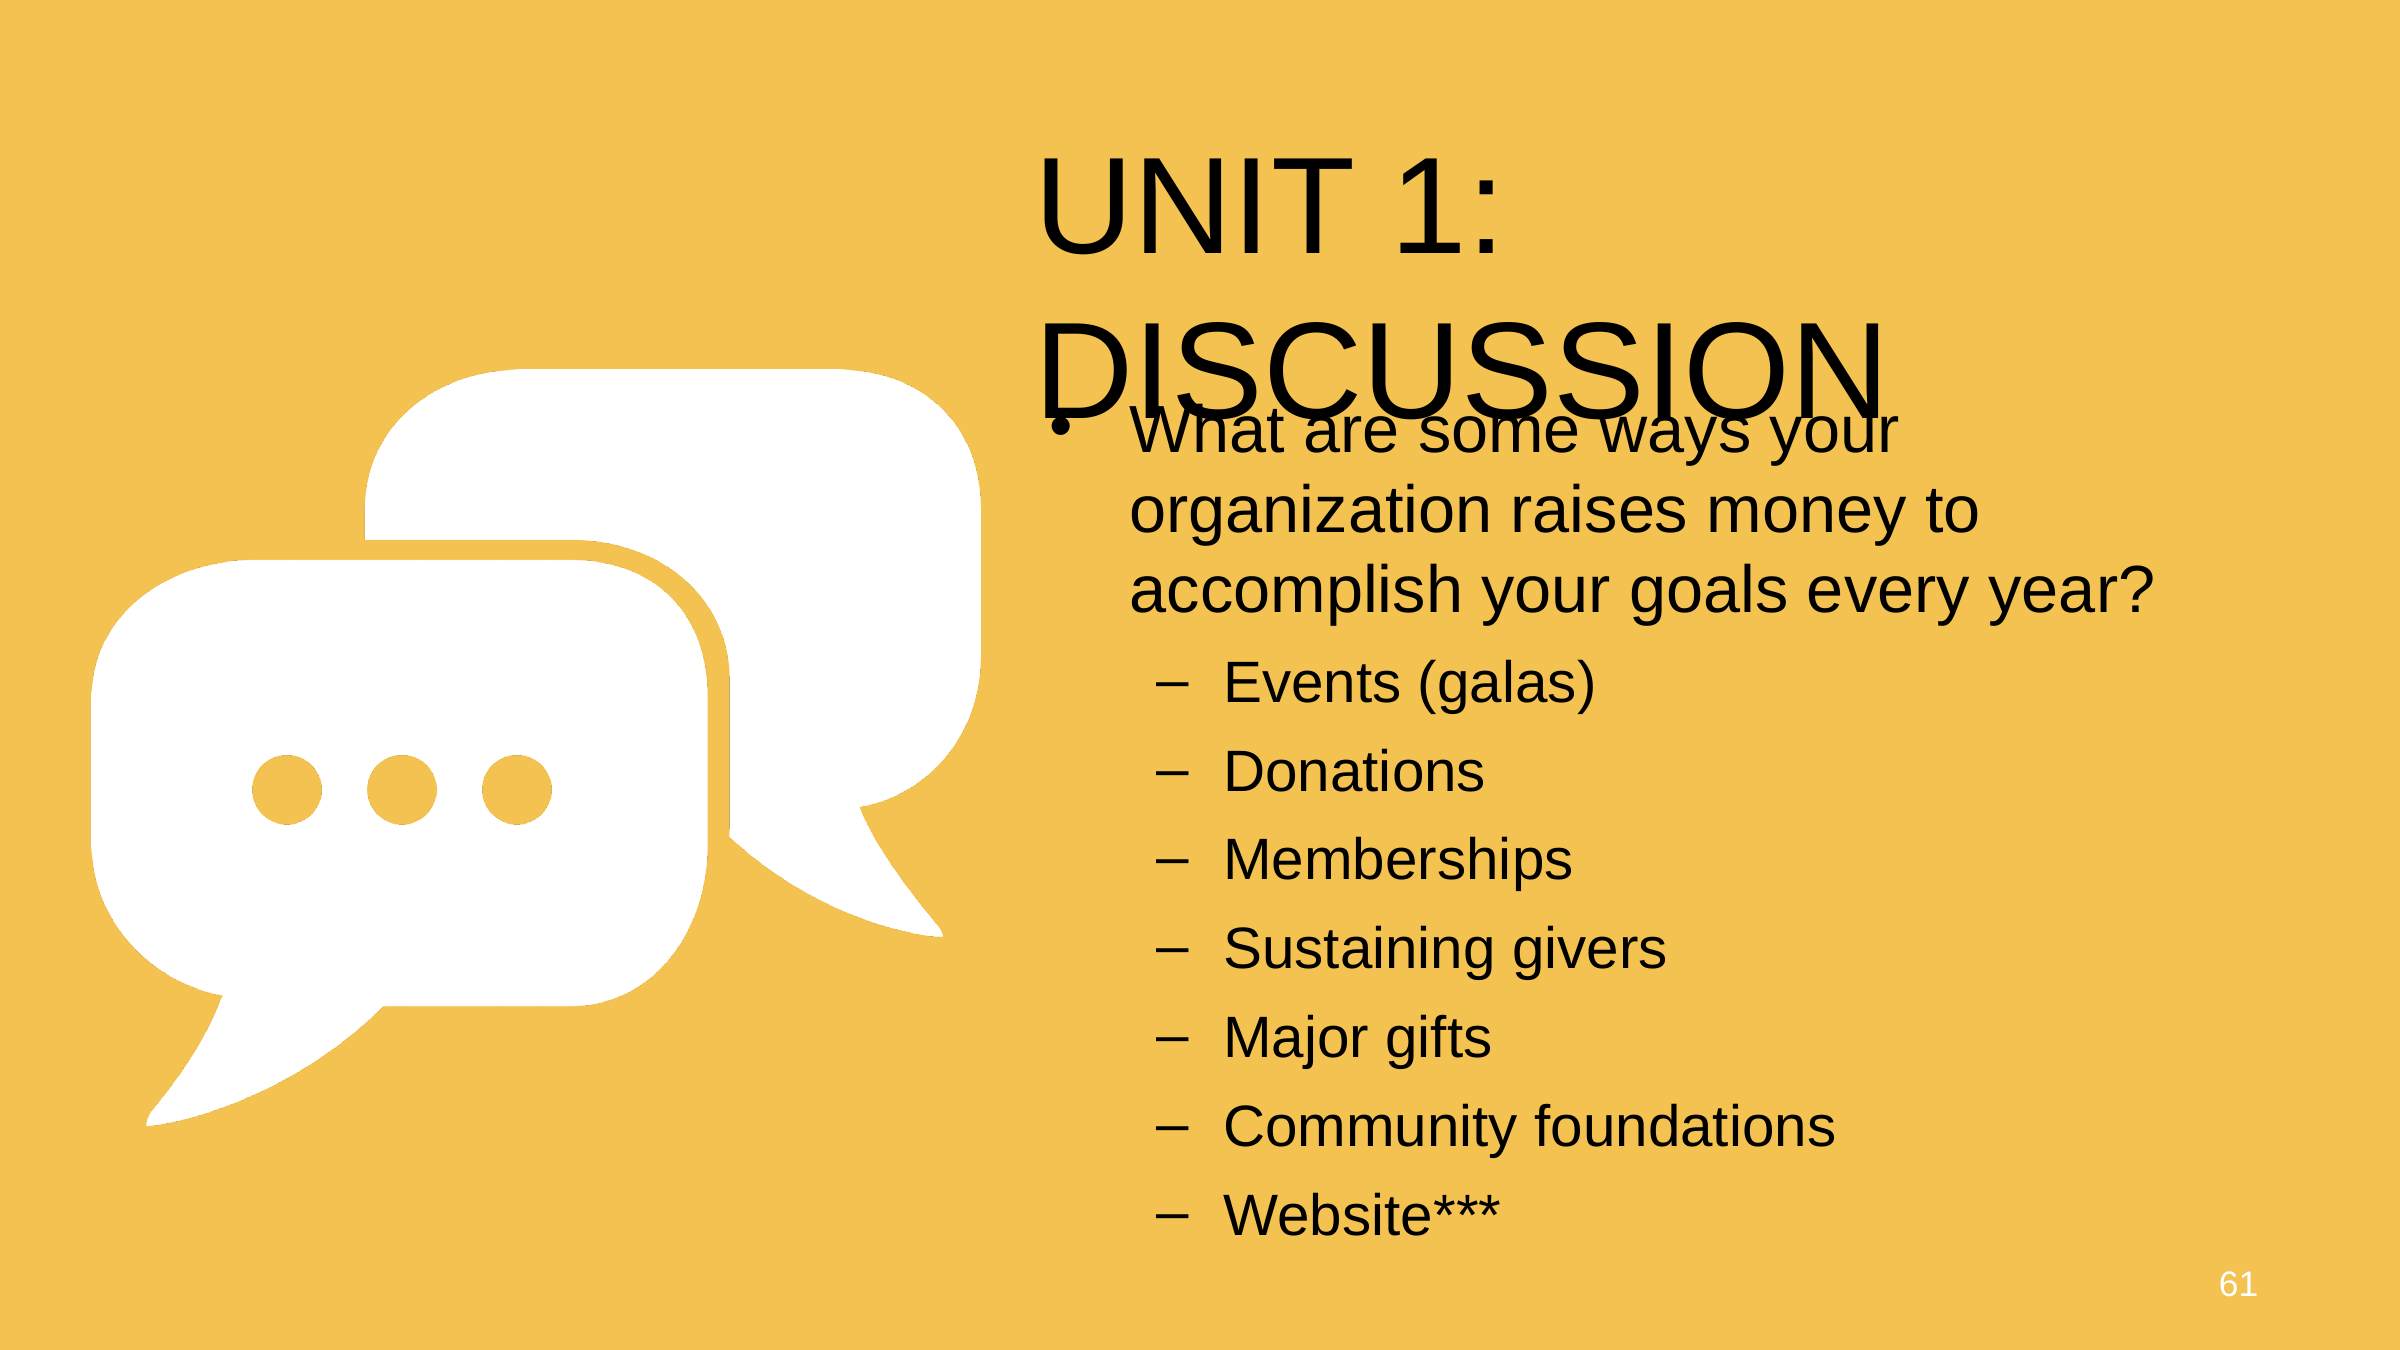

# Unit 1: discussion
What are some ways your organization raises money to accomplish your goals every year?
Events (galas)
Donations
Memberships
Sustaining givers
Major gifts
Community foundations
Website***

61